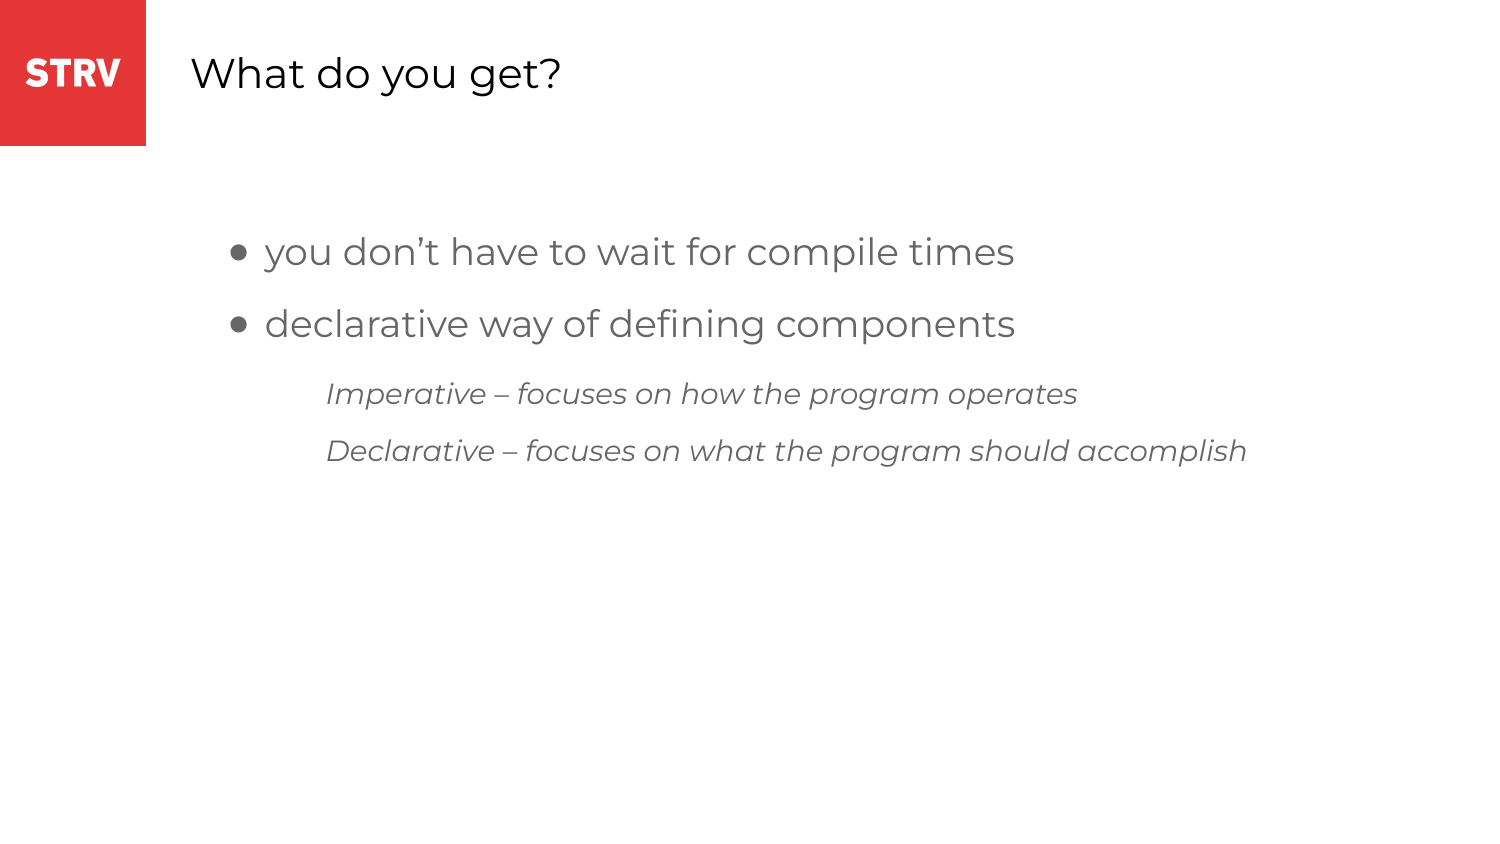

# What do you get?
you don’t have to wait for compile times
declarative way of defining components

Imperative – focuses on how the program operates
Declarative – focuses on what the program should accomplish